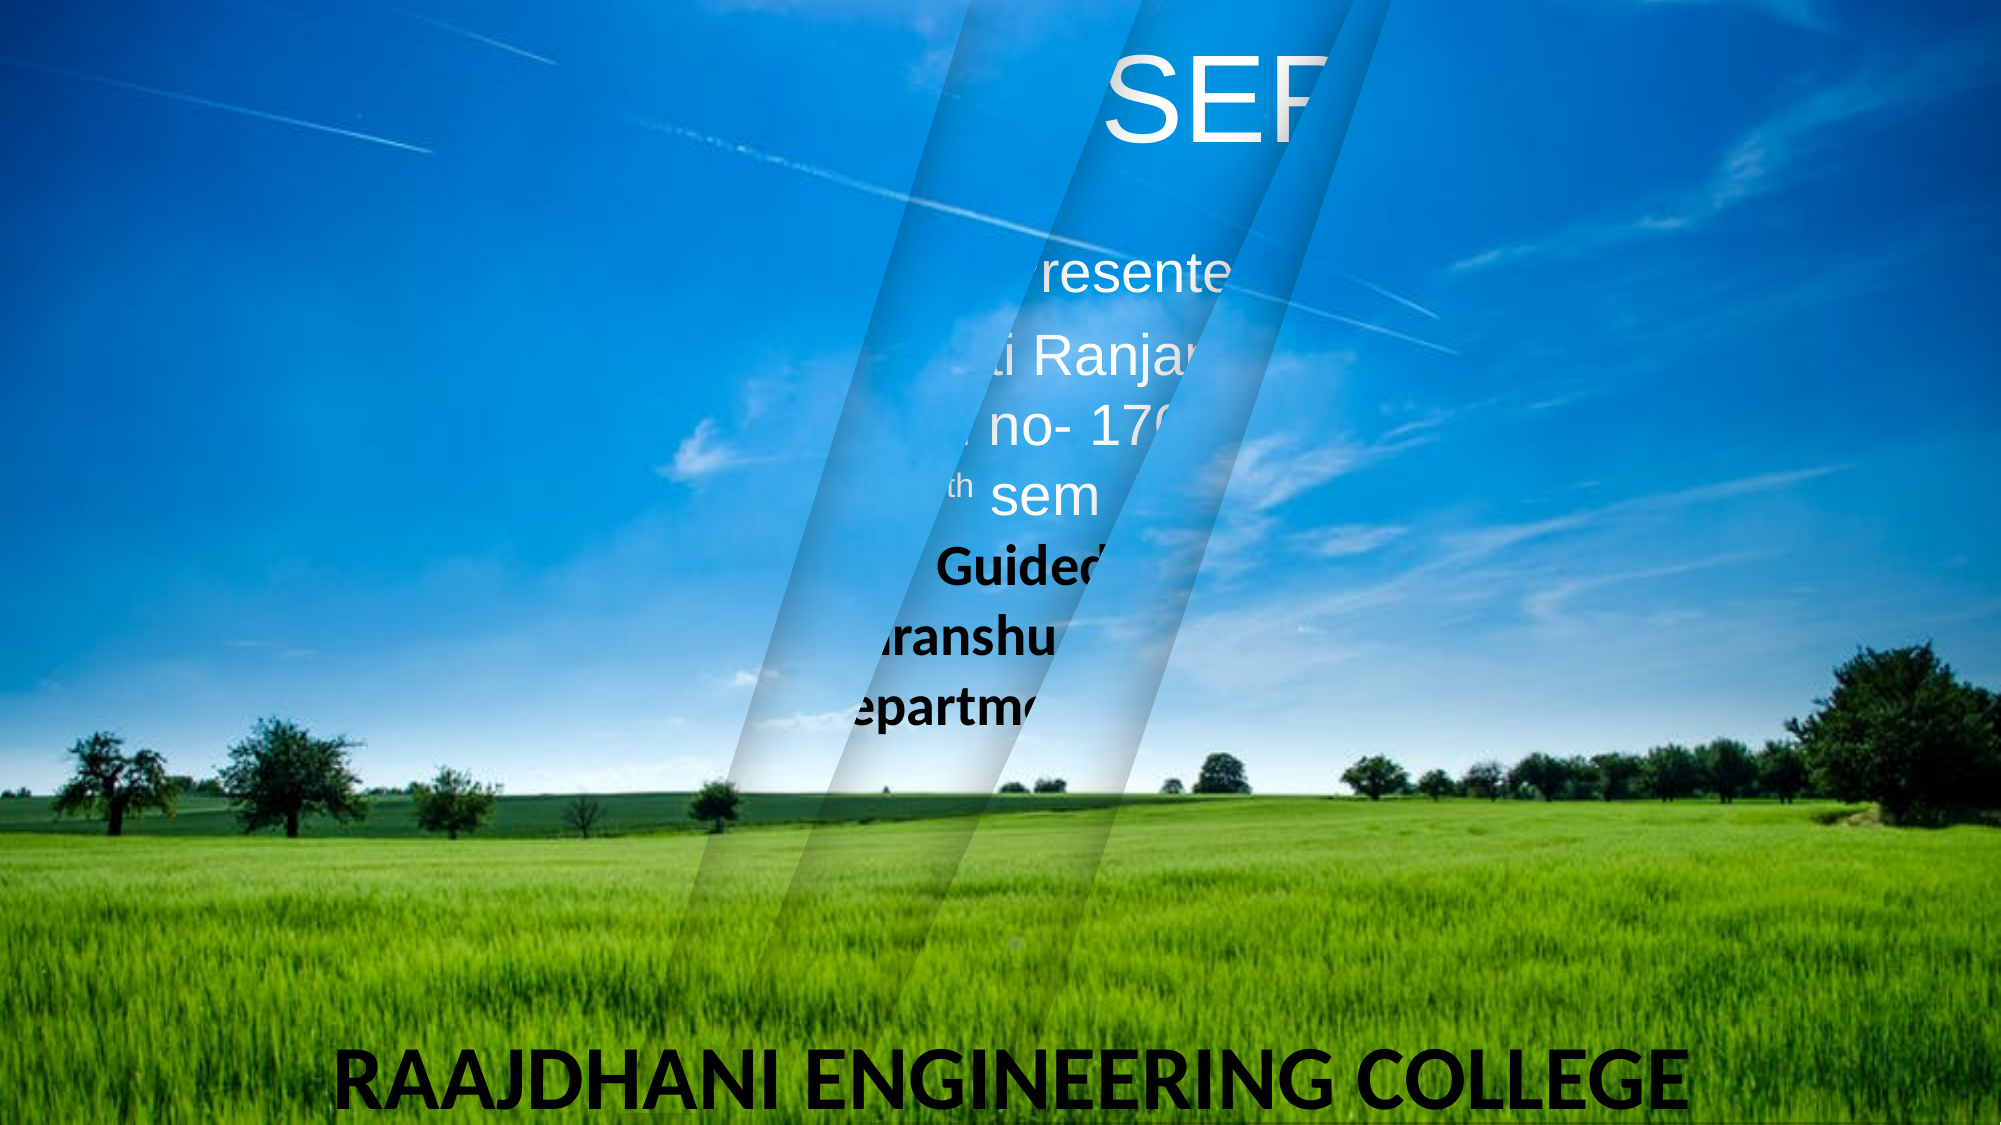

MICROSERVICE Presented by
Smruti Ranjan Nayak
Regd no- 1701294171
Sem- 7th sem  Branch- CSE
                      Guided by                              Prof. Subhranshu Sekhar  Tripathy
( Department of CSE & MCA)

RAAJDHANI ENGINEERING COLLEGE